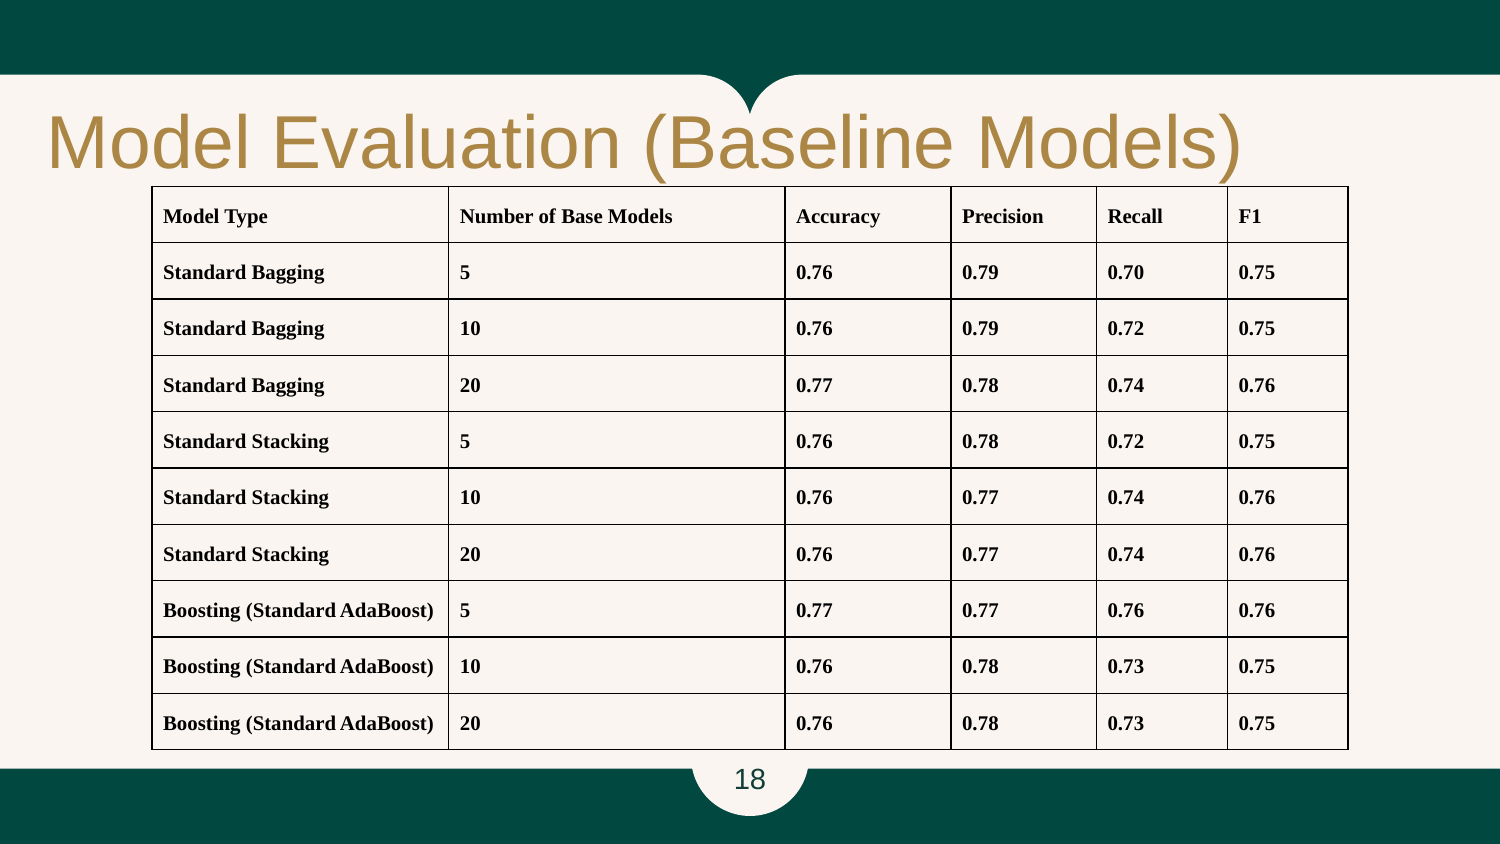

# Model Evaluation (Baseline Models)
| Model Type | Number of Base Models | Accuracy | Precision | Recall | F1 |
| --- | --- | --- | --- | --- | --- |
| Standard Bagging | 5 | 0.76 | 0.79 | 0.70 | 0.75 |
| Standard Bagging | 10 | 0.76 | 0.79 | 0.72 | 0.75 |
| Standard Bagging | 20 | 0.77 | 0.78 | 0.74 | 0.76 |
| Standard Stacking | 5 | 0.76 | 0.78 | 0.72 | 0.75 |
| Standard Stacking | 10 | 0.76 | 0.77 | 0.74 | 0.76 |
| Standard Stacking | 20 | 0.76 | 0.77 | 0.74 | 0.76 |
| Boosting (Standard AdaBoost) | 5 | 0.77 | 0.77 | 0.76 | 0.76 |
| Boosting (Standard AdaBoost) | 10 | 0.76 | 0.78 | 0.73 | 0.75 |
| Boosting (Standard AdaBoost) | 20 | 0.76 | 0.78 | 0.73 | 0.75 |